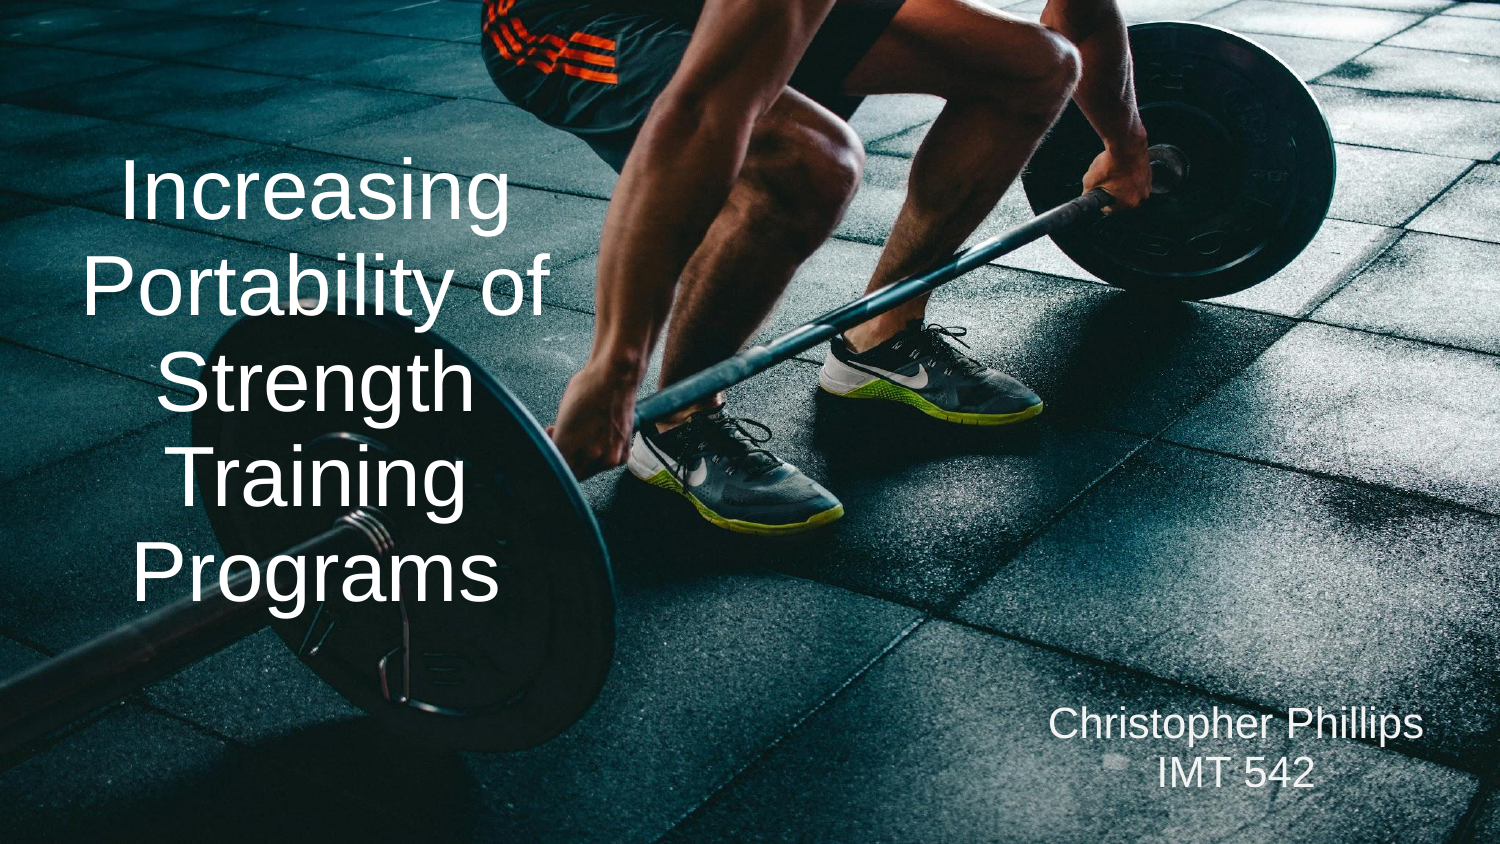

# Increasing Portability of Strength Training Programs
Christopher Phillips
IMT 542